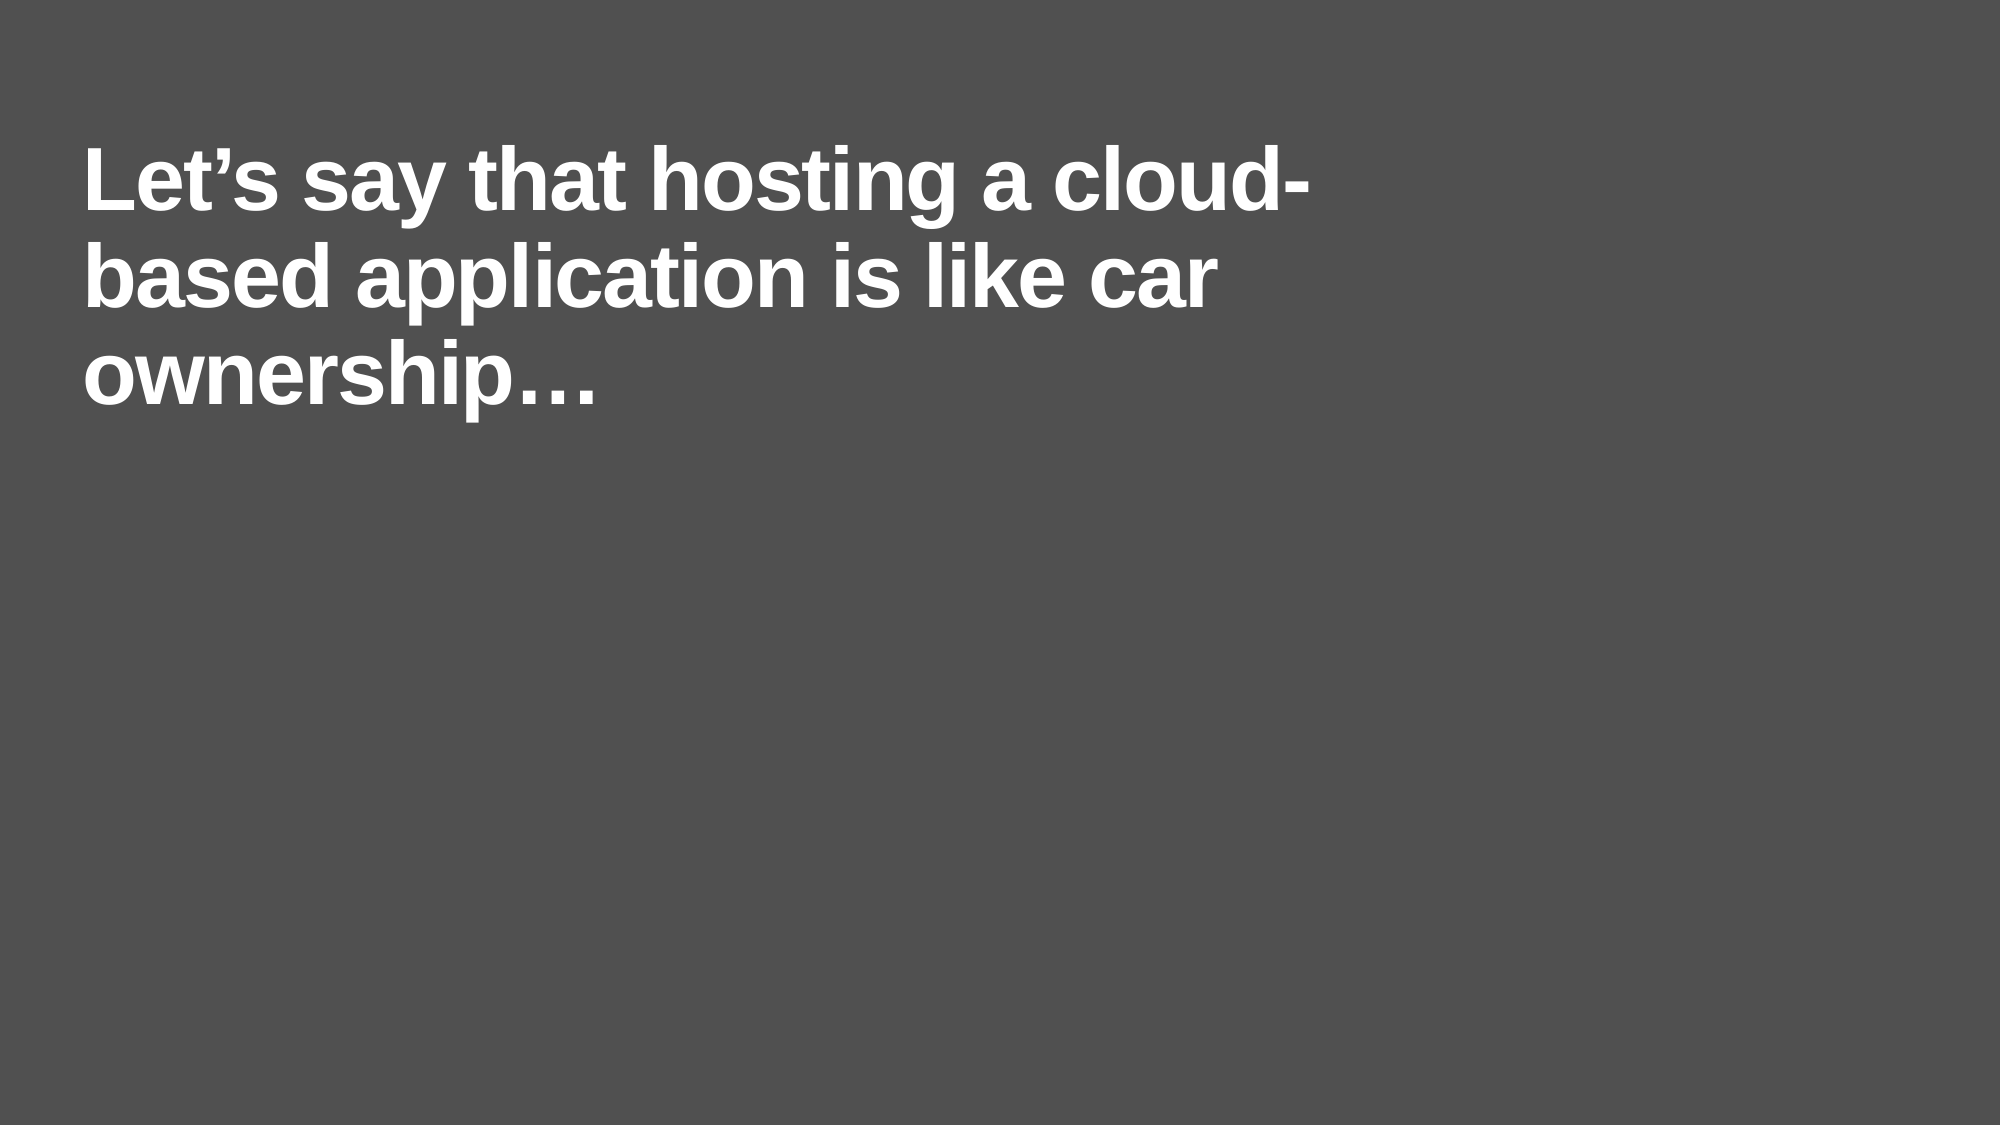

Let’s say that hosting a cloud-based application is like car ownership…